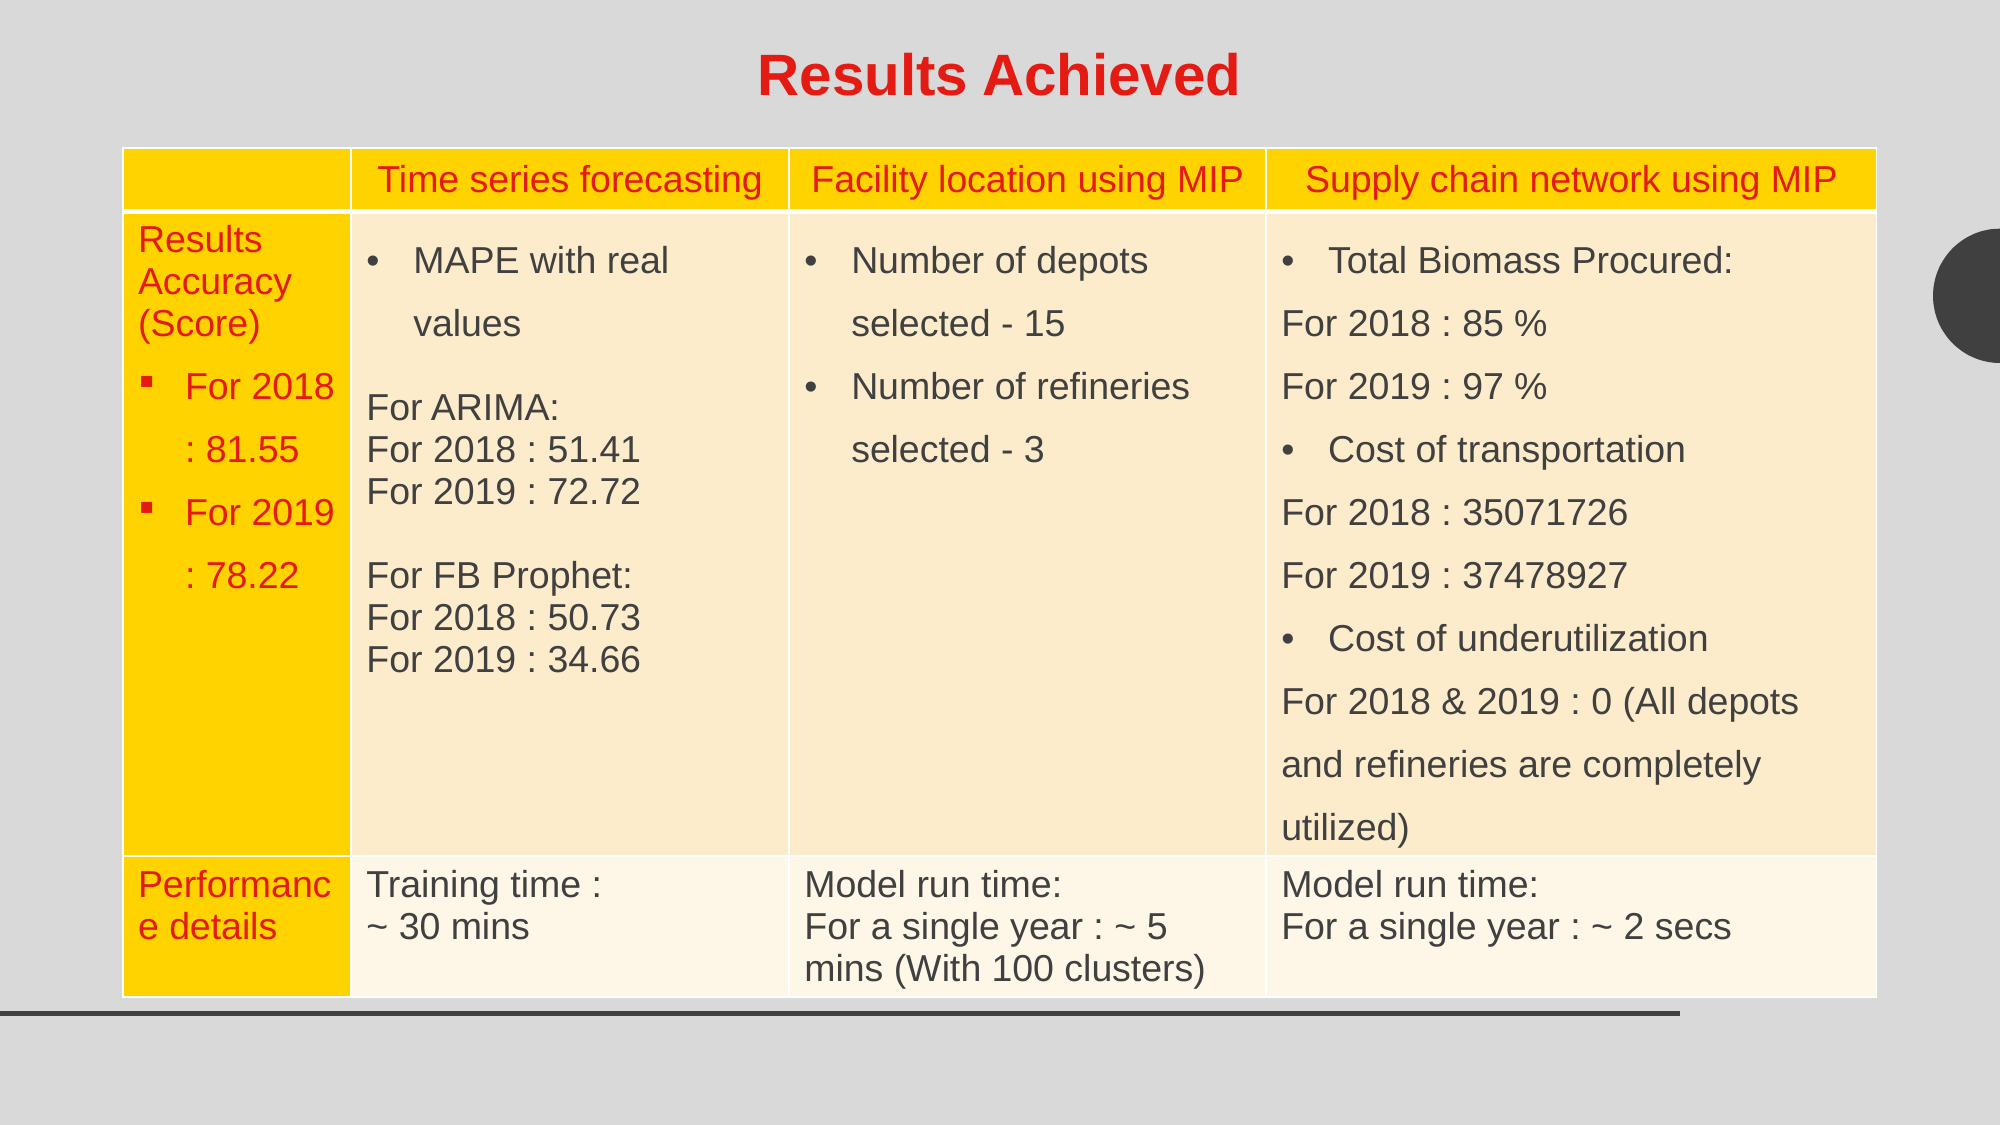

Results Achieved
|  | Time series forecasting | Facility location using MIP | Supply chain network using MIP |
| --- | --- | --- | --- |
| Results Accuracy (Score) For 2018 : 81.55 For 2019 : 78.22 | MAPE with real values For ARIMA: For 2018 : 51.41 For 2019 : 72.72 For FB Prophet: For 2018 : 50.73 For 2019 : 34.66 | Number of depots selected - 15 Number of refineries selected - 3 | Total Biomass Procured: For 2018 : 85 % For 2019 : 97 % Cost of transportation For 2018 : 35071726 For 2019 : 37478927 Cost of underutilization For 2018 & 2019 : 0 (All depots and refineries are completely utilized) |
| Performance details | Training time : ~ 30 mins | Model run time: For a single year : ~ 5 mins (With 100 clusters) | Model run time: For a single year : ~ 2 secs |